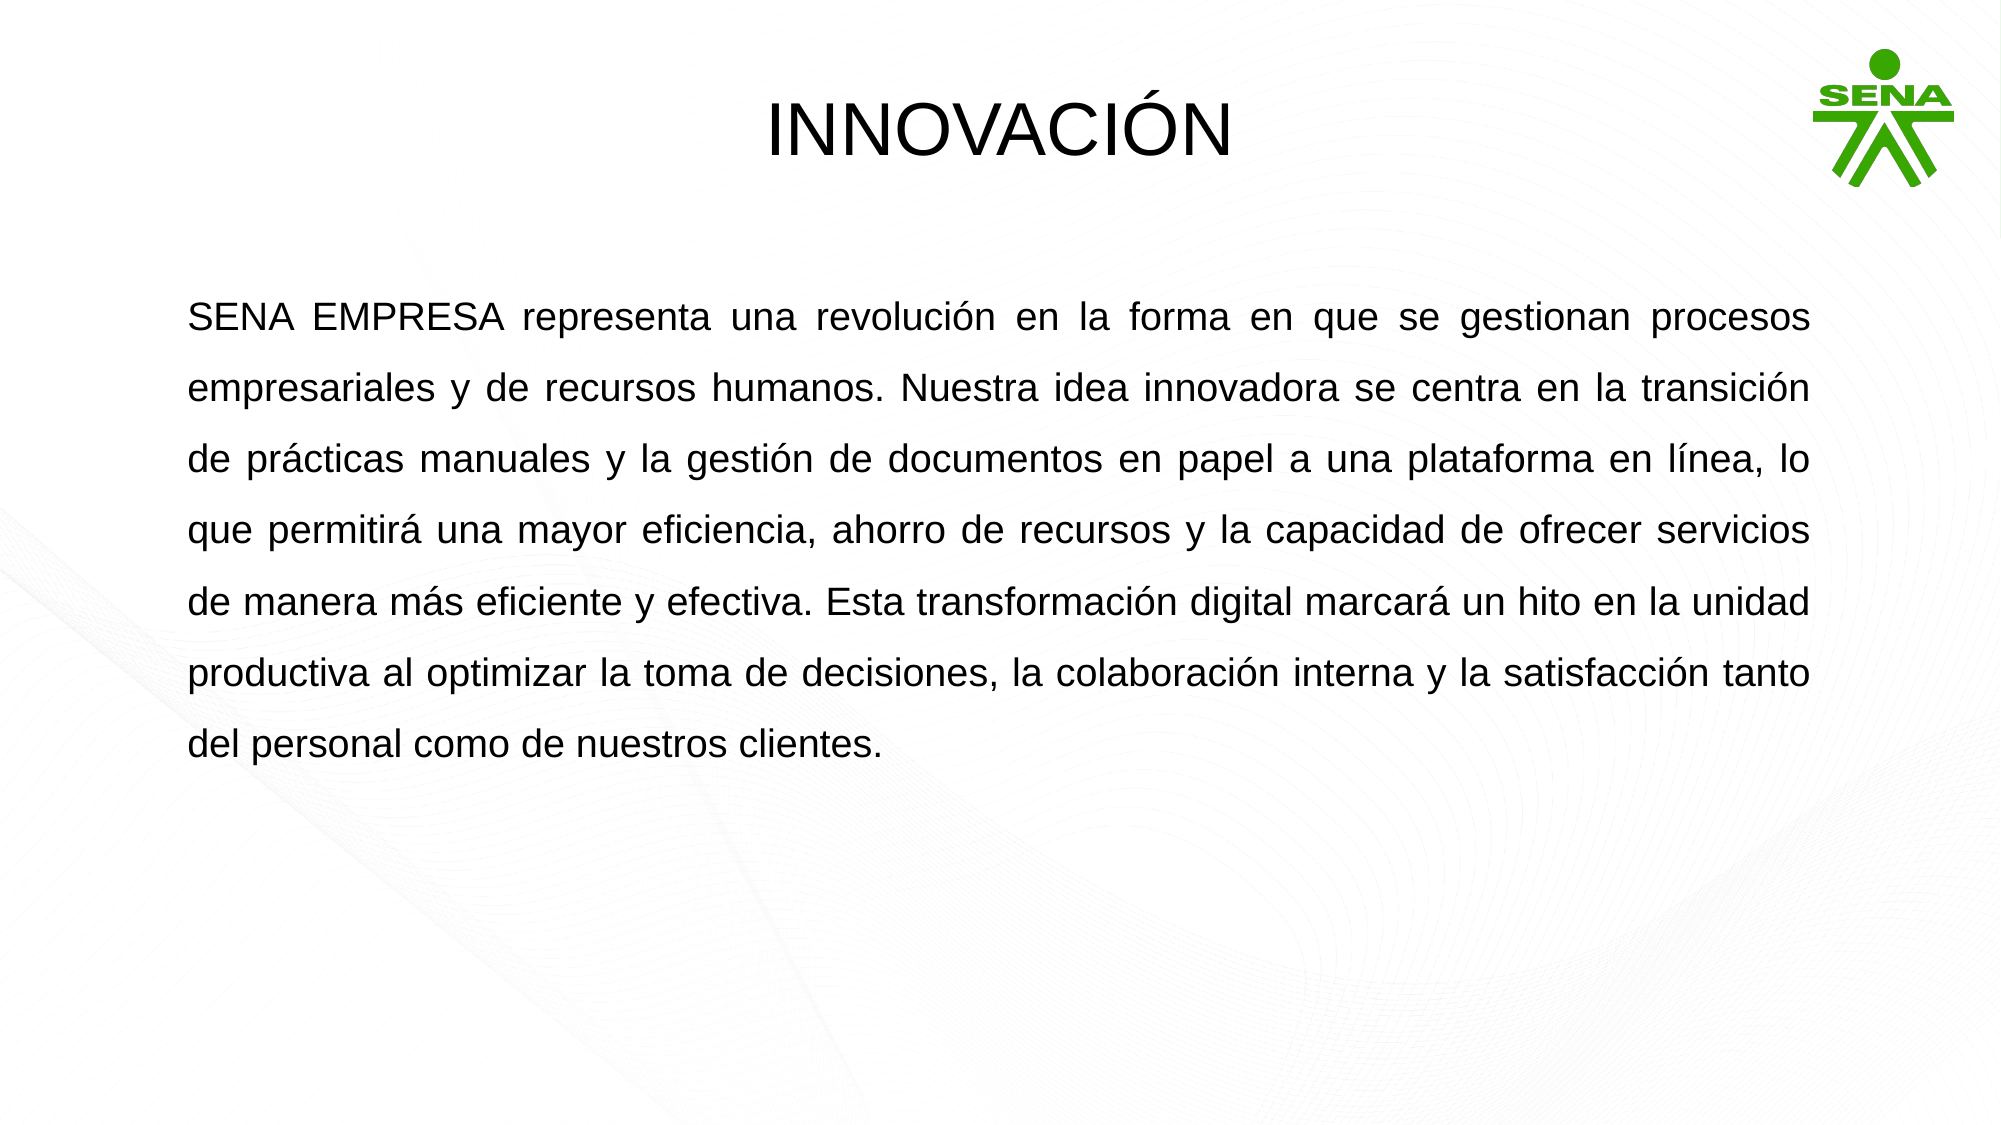

INNOVACIÓN

SENA EMPRESA representa una revolución en la forma en que se gestionan procesos empresariales y de recursos humanos. Nuestra idea innovadora se centra en la transición de prácticas manuales y la gestión de documentos en papel a una plataforma en línea, lo que permitirá una mayor eficiencia, ahorro de recursos y la capacidad de ofrecer servicios de manera más eficiente y efectiva. Esta transformación digital marcará un hito en la unidad productiva al optimizar la toma de decisiones, la colaboración interna y la satisfacción tanto del personal como de nuestros clientes.